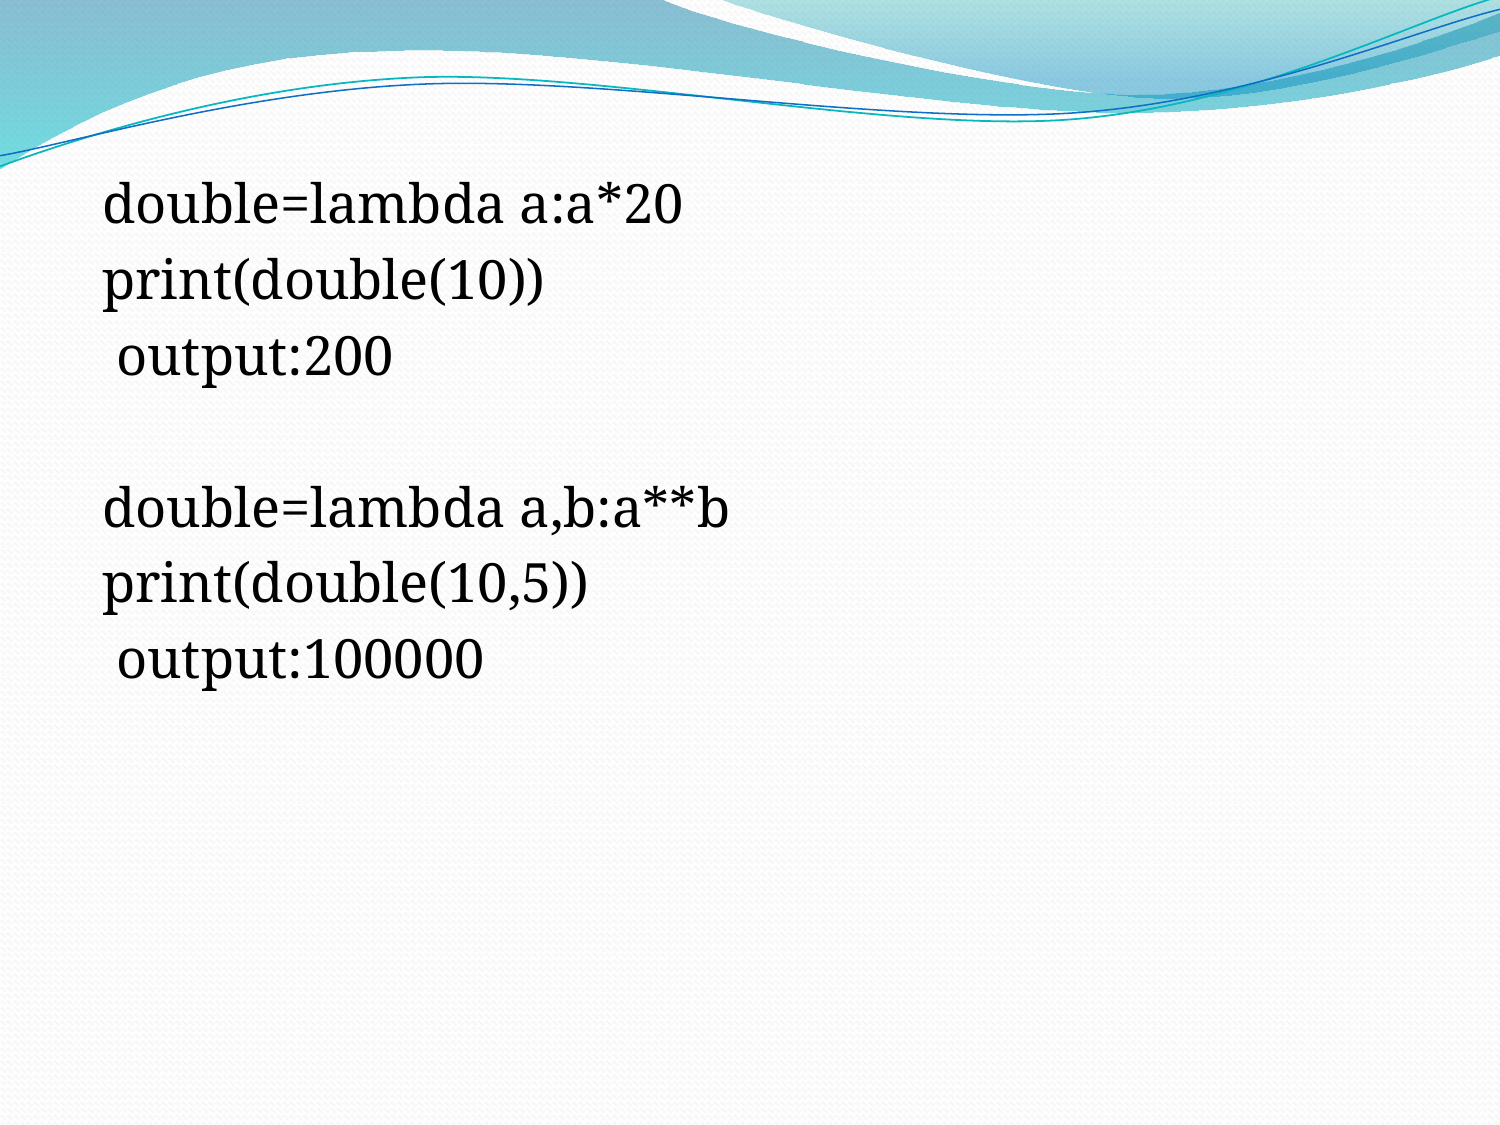

double=lambda a:a*20
print(double(10))
 output:200

double=lambda a,b:a**b
print(double(10,5))
 output:100000